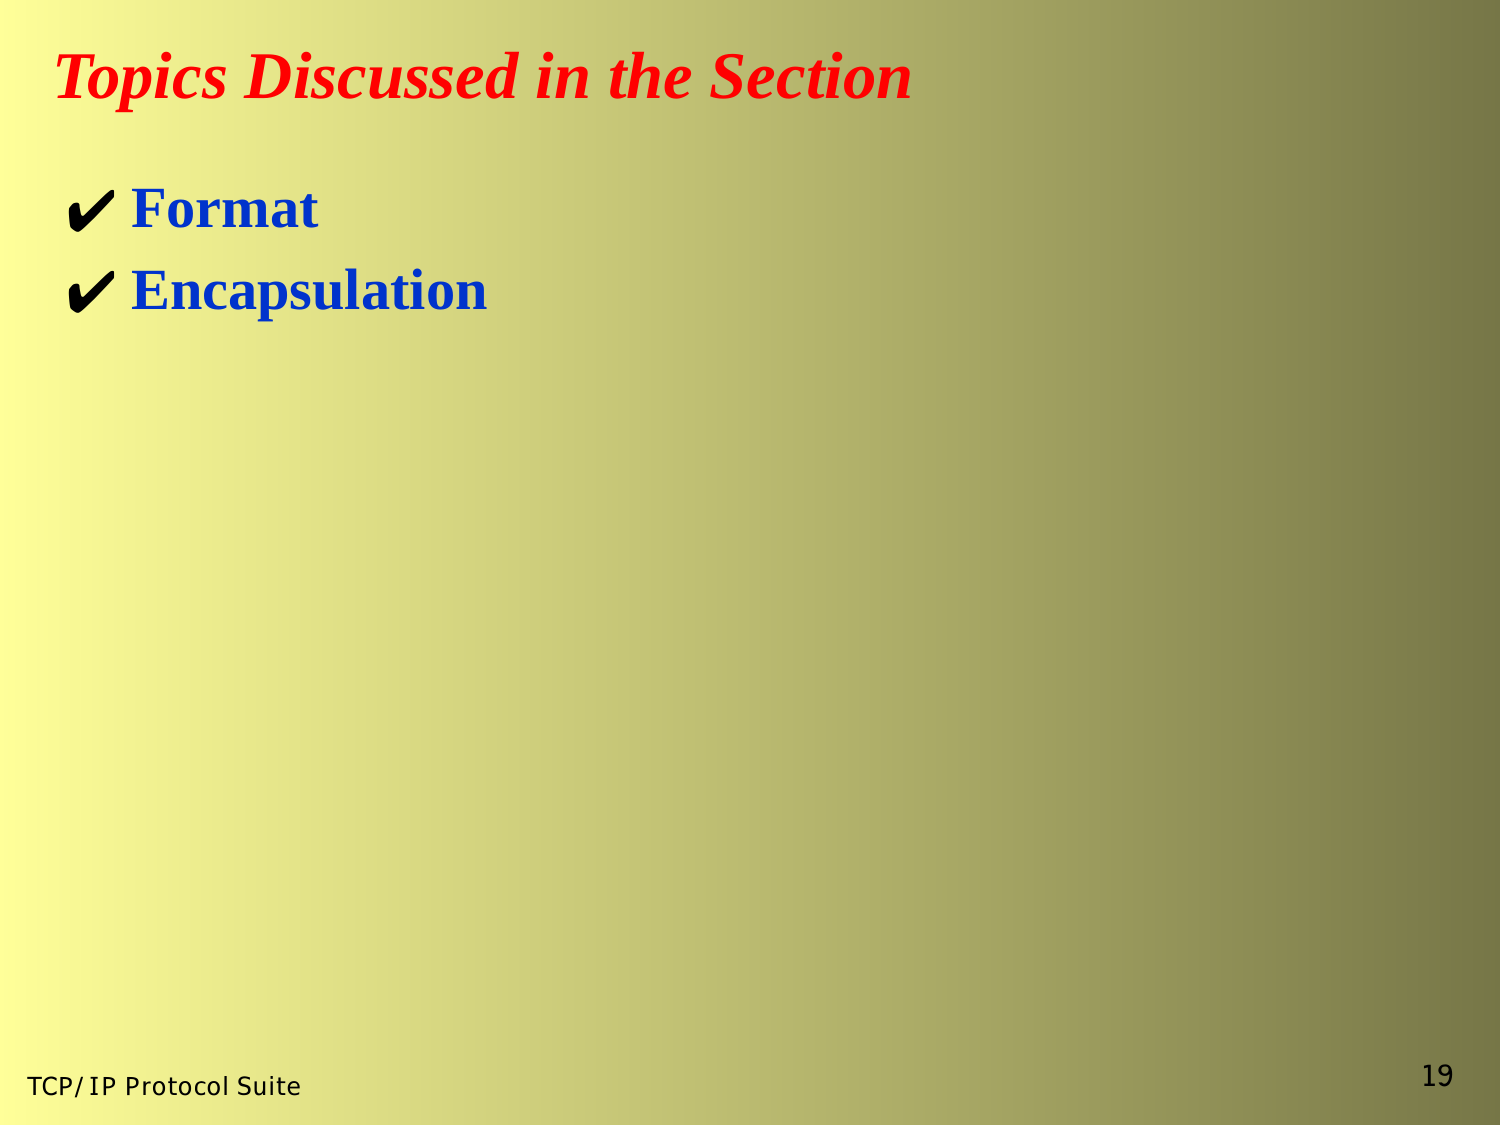

Topics Discussed in the Section
 Format
 Encapsulation
19
TCP/IP Protocol Suite